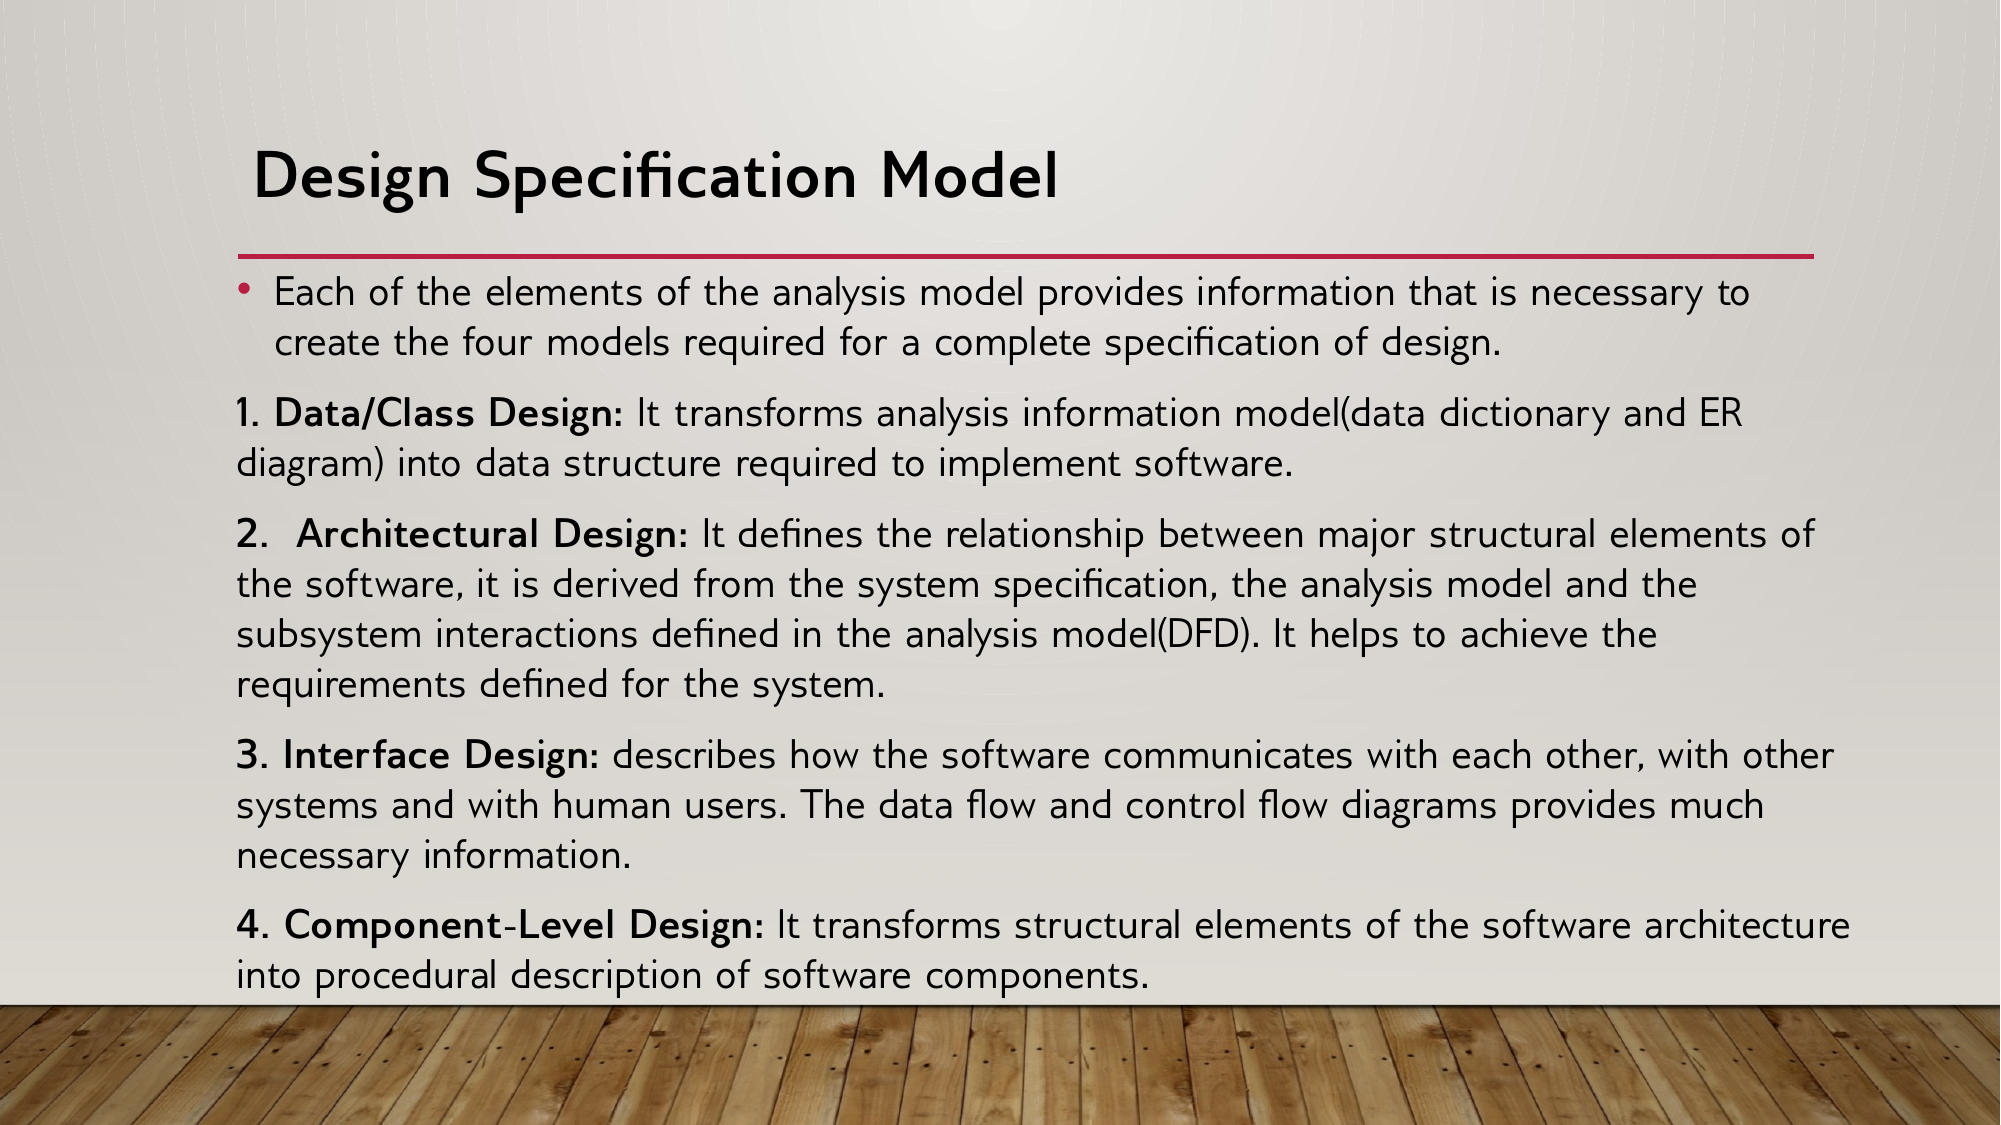

# Design Specification Model
Each of the elements of the analysis model provides information that is necessary to create the four models required for a complete specification of design.
1. Data/Class Design: It transforms analysis information model(data dictionary and ER diagram) into data structure required to implement software.
2.  Architectural Design: It defines the relationship between major structural elements of the software, it is derived from the system specification, the analysis model and the subsystem interactions defined in the analysis model(DFD). It helps to achieve the requirements defined for the system.
3. Interface Design: describes how the software communicates with each other, with other systems and with human users. The data flow and control flow diagrams provides much necessary information.
4. Component-Level Design: It transforms structural elements of the software architecture into procedural description of software components.